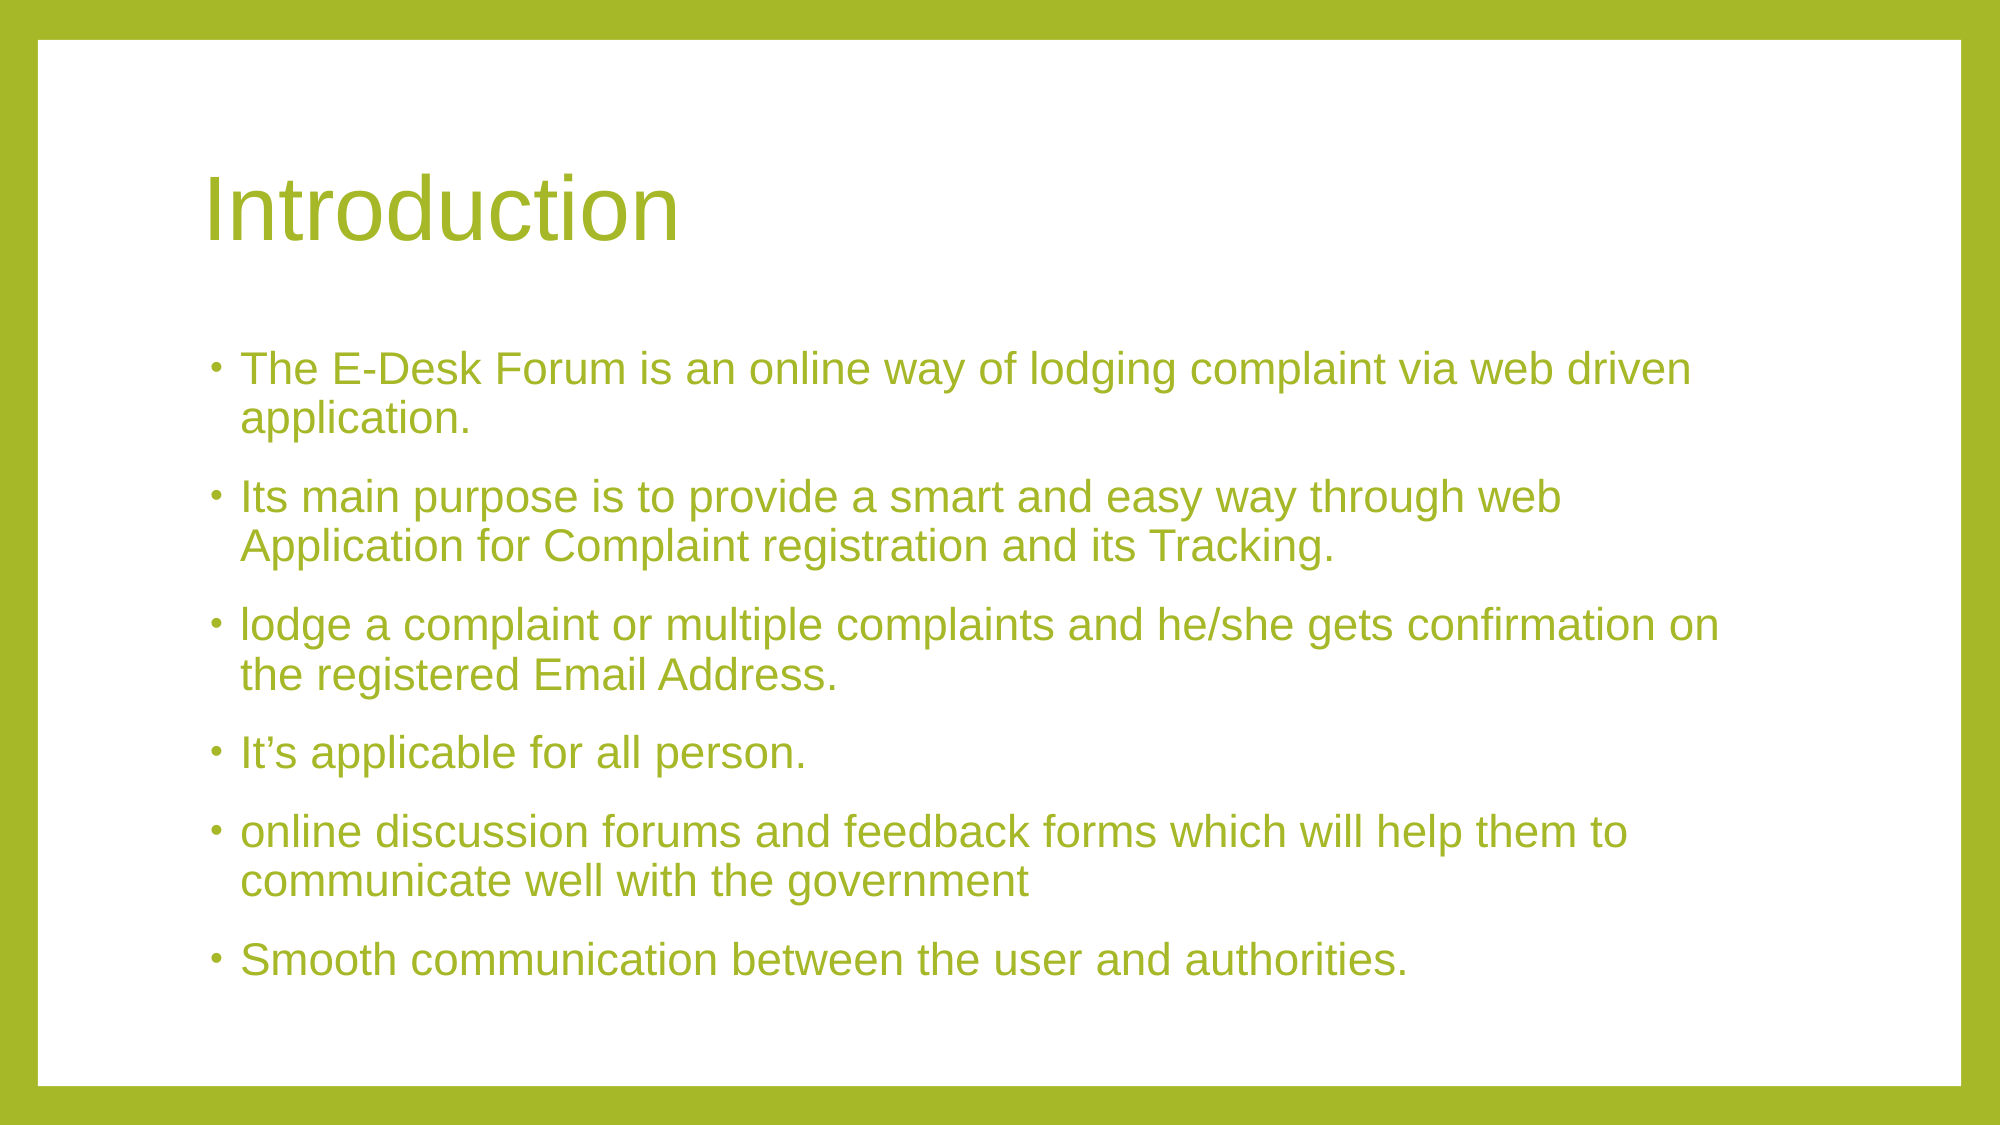

# Introduction
The E-Desk Forum is an online way of lodging complaint via web driven application.
Its main purpose is to provide a smart and easy way through web Application for Complaint registration and its Tracking.
lodge a complaint or multiple complaints and he/she gets confirmation on the registered Email Address.
It’s applicable for all person.
online discussion forums and feedback forms which will help them to communicate well with the government
Smooth communication between the user and authorities.